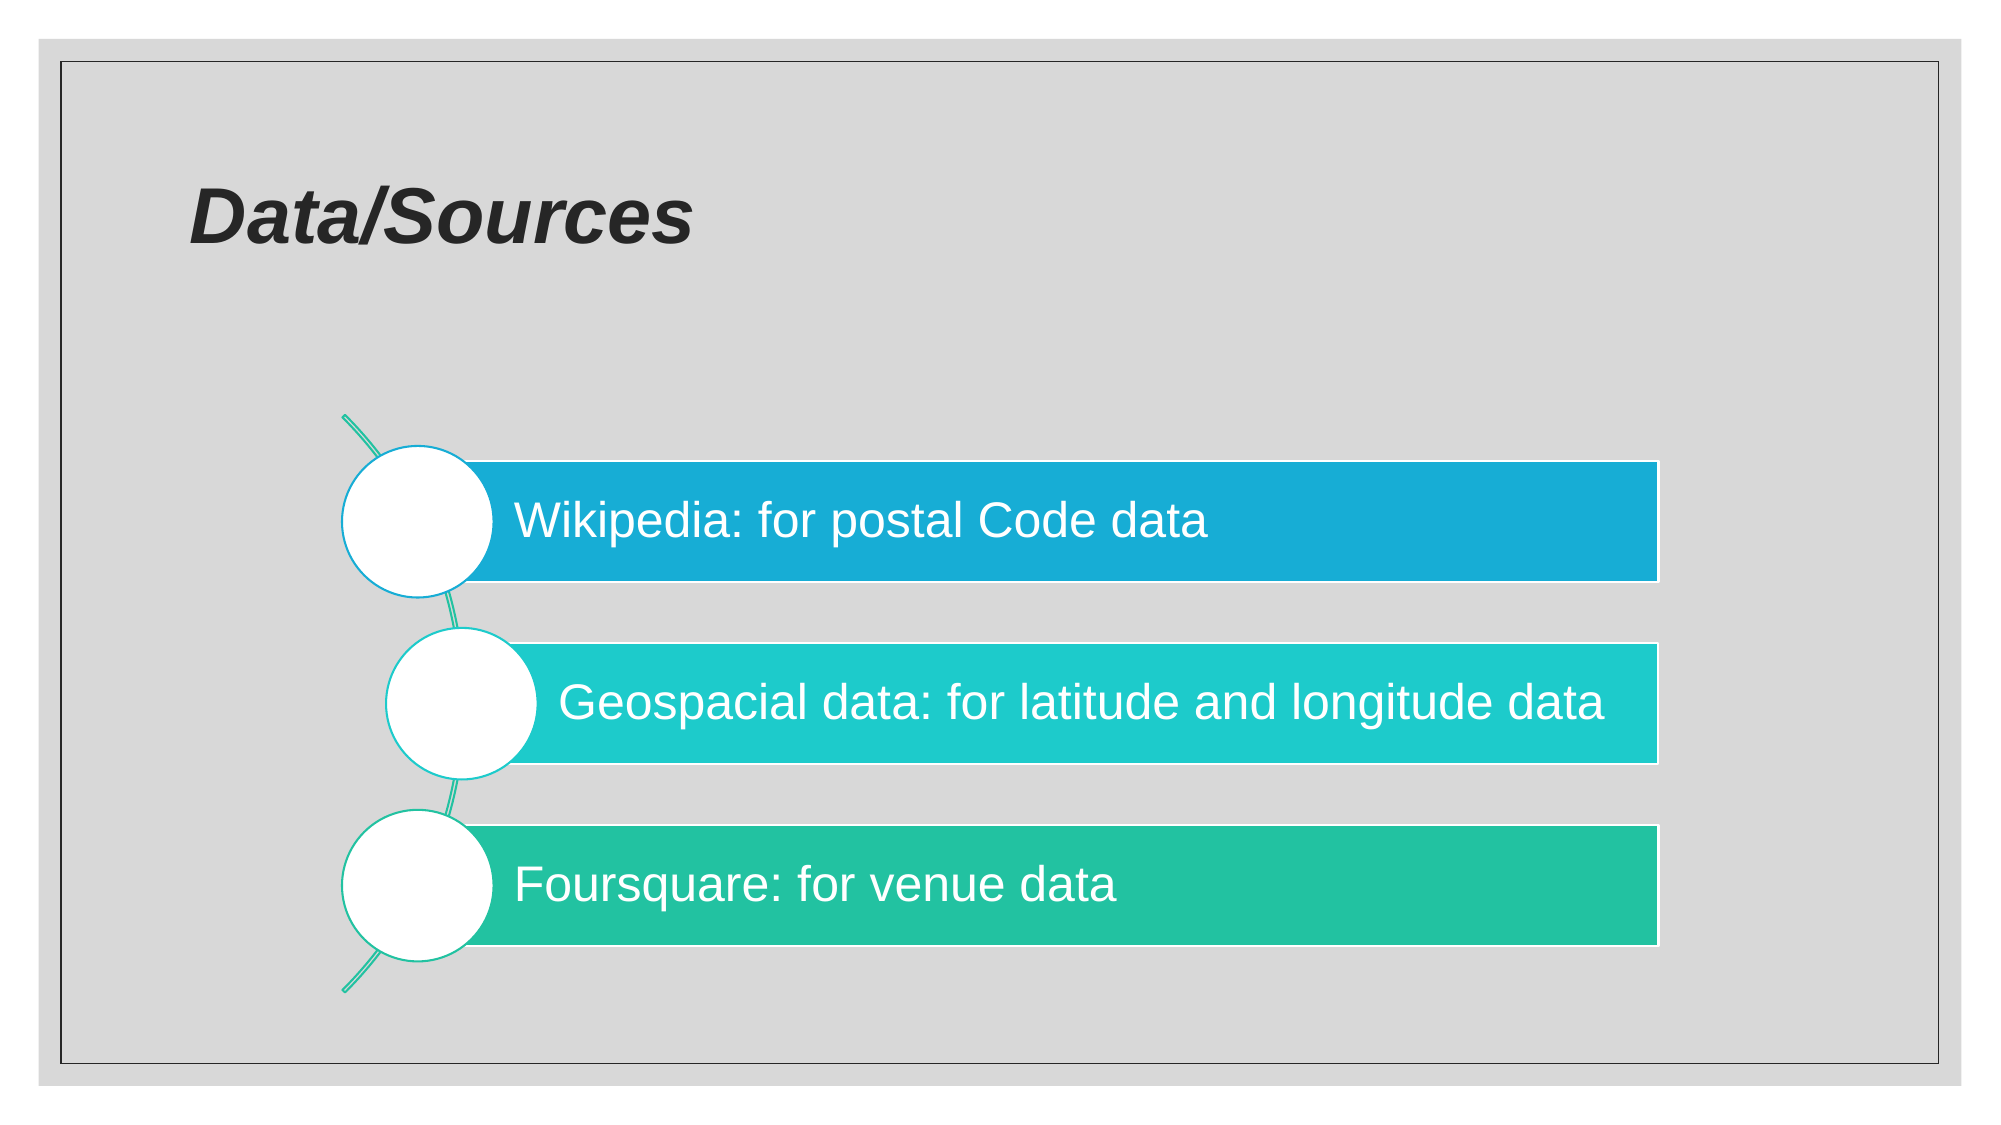

# Data/Sources
Wikipedia: for postal Code data
Geospacial data: for latitude and longitude data
Foursquare: for venue data